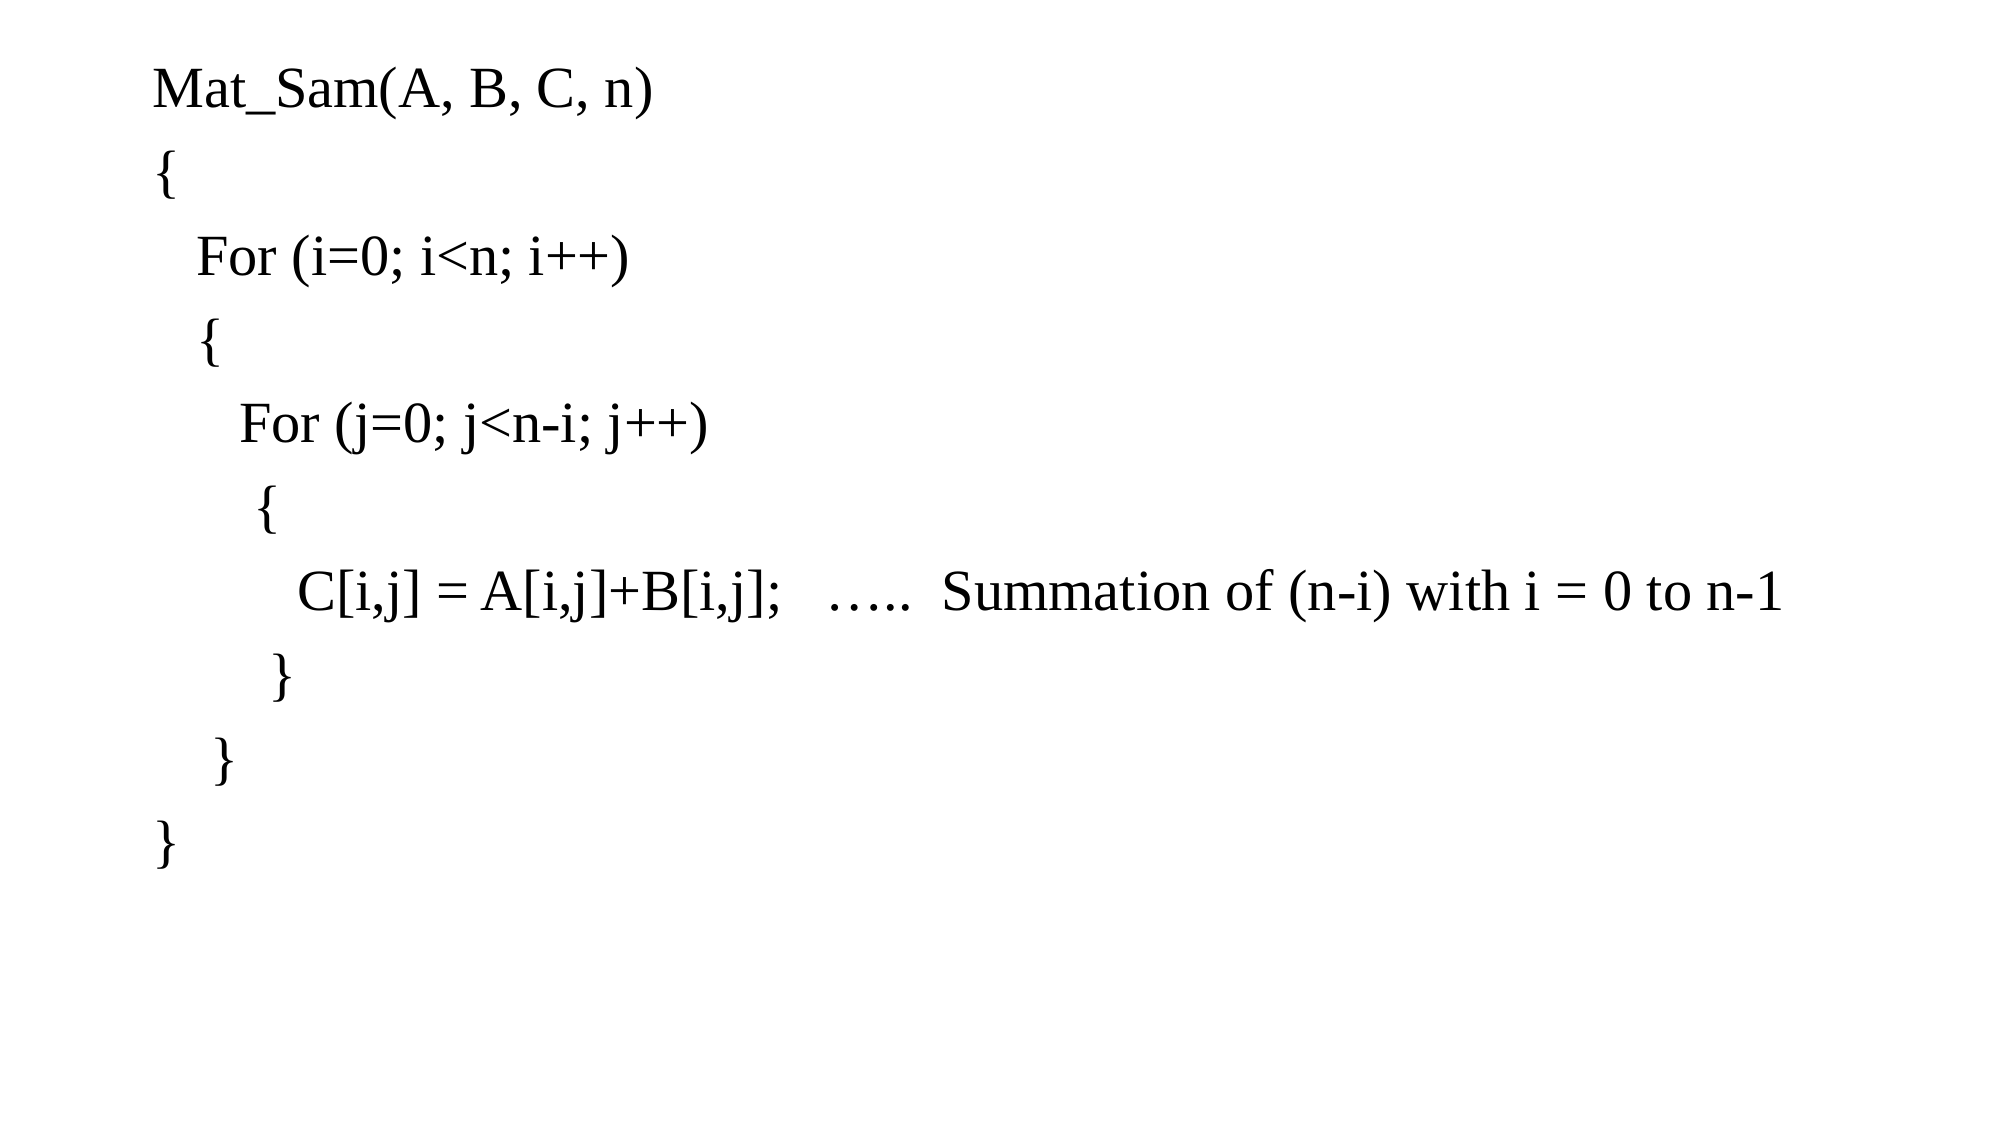

Mat_Sam(A, B, C, n)
{
   For (i=0; i<n; i++)
   {
      For (j=0; j<n-i; j++)
       {
          C[i,j] = A[i,j]+B[i,j];   …..  Summation of (n-i) with i = 0 to n-1
        }
    }
}